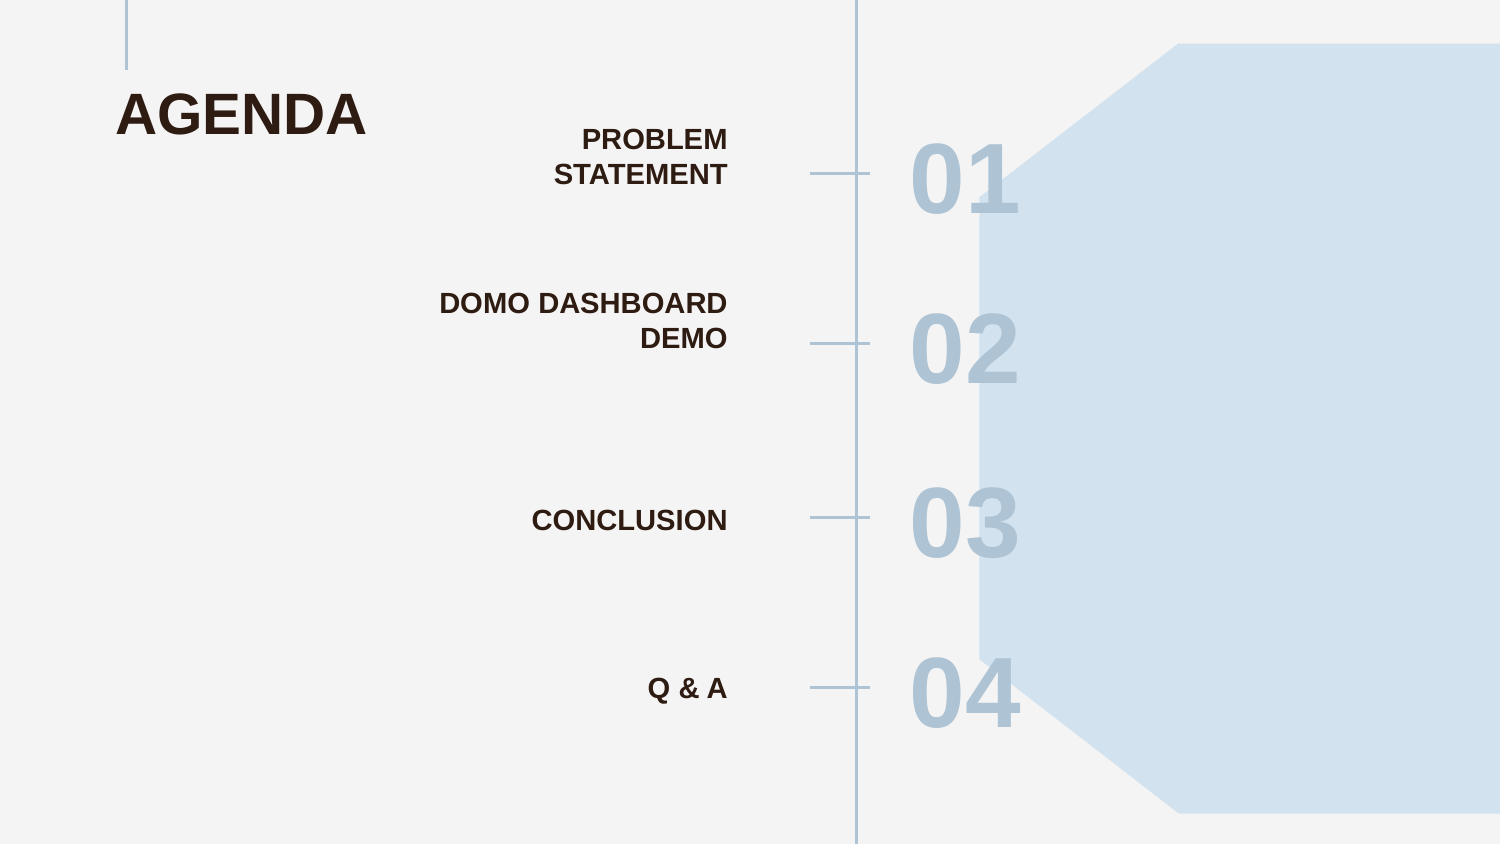

AGENDA
01
# PROBLEM STATEMENT
02
DOMO DASHBOARD DEMO
03
CONCLUSION
04
Q & A